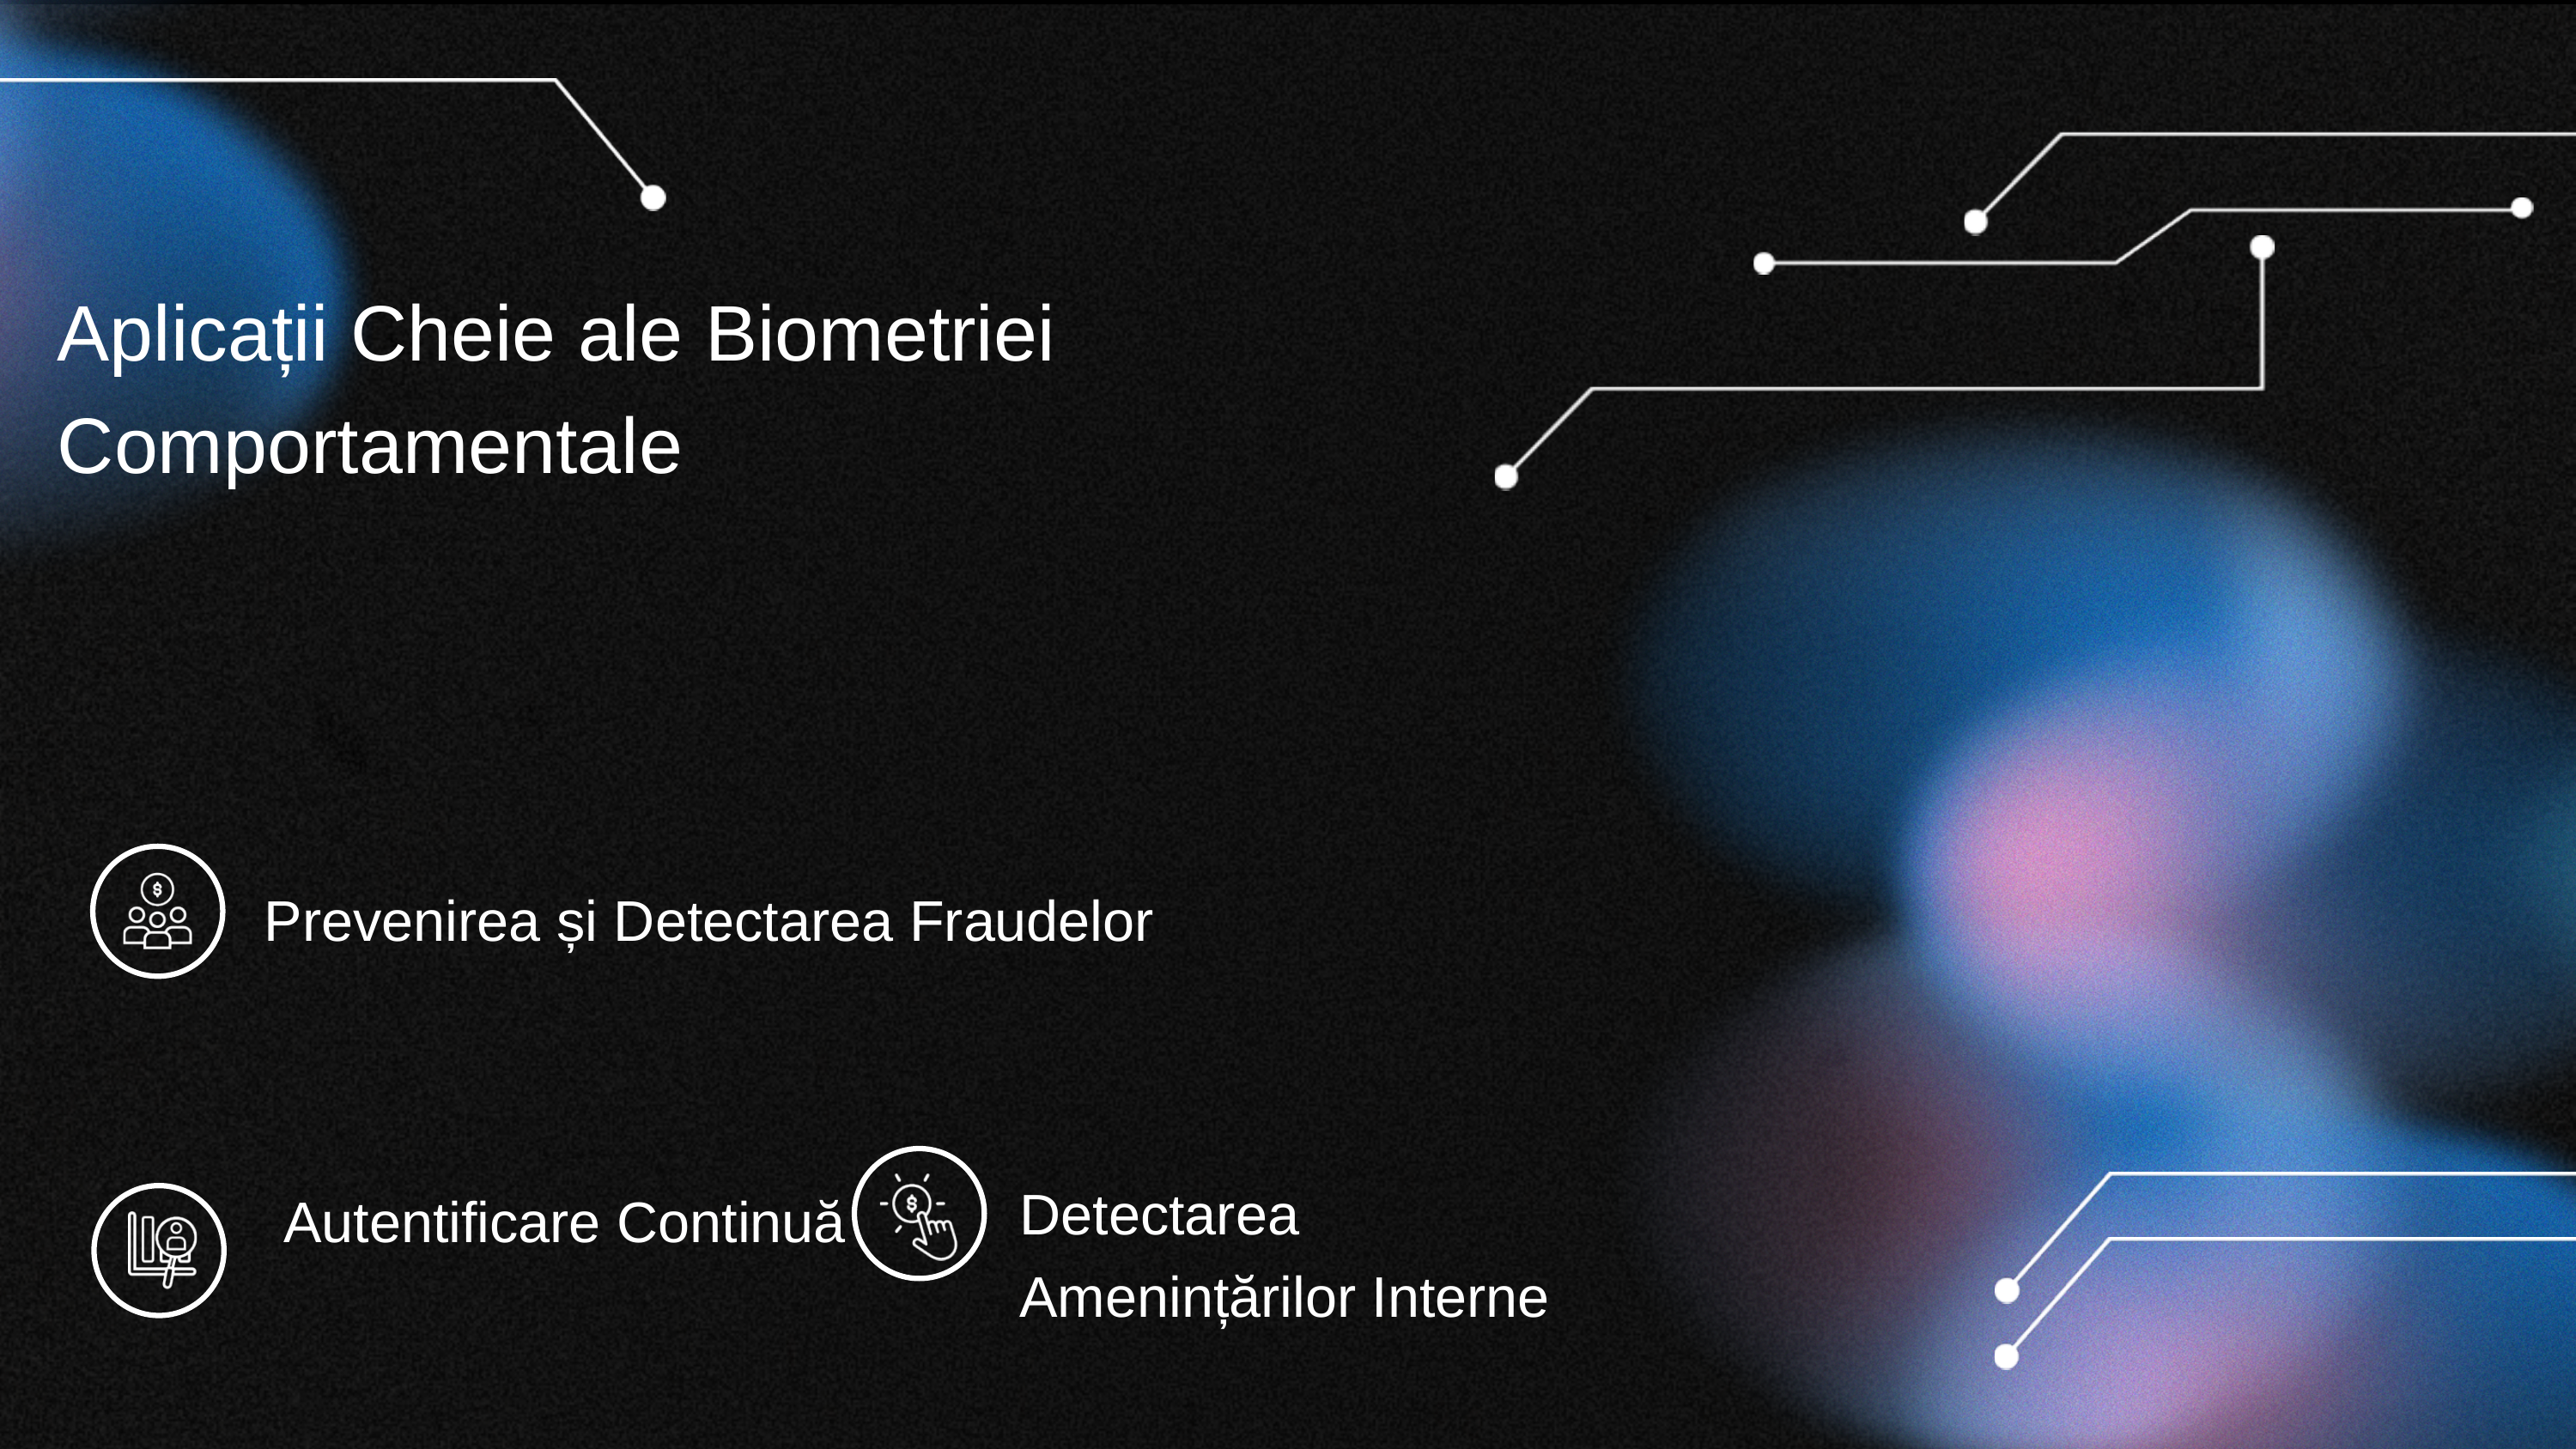

Aplicații Cheie ale Biometriei Comportamentale

Prevenirea și Detectarea Fraudelor

Detectarea Amenințărilor Interne
Autentificare Continuă